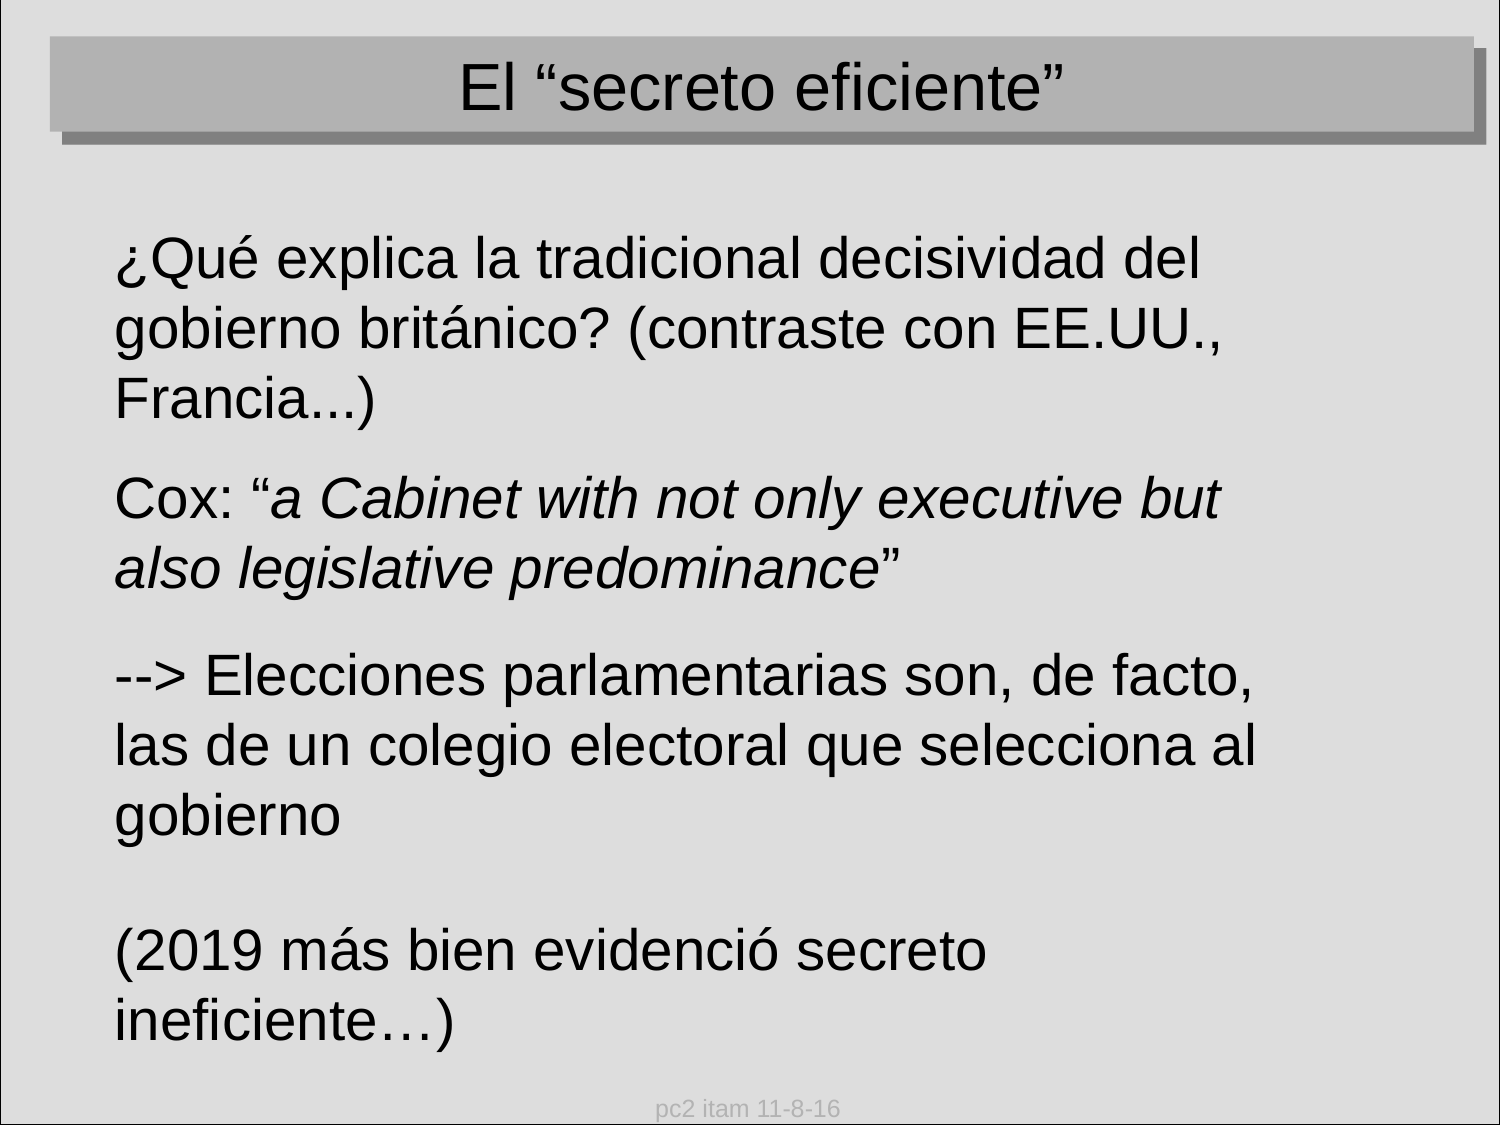

El “secreto eficiente”
¿Qué explica la tradicional decisividad del gobierno británico? (contraste con EE.UU., Francia...)
Cox: “a Cabinet with not only executive but also legislative predominance”
--> Elecciones parlamentarias son, de facto, las de un colegio electoral que selecciona al gobierno
(2019 más bien evidenció secreto ineficiente…)